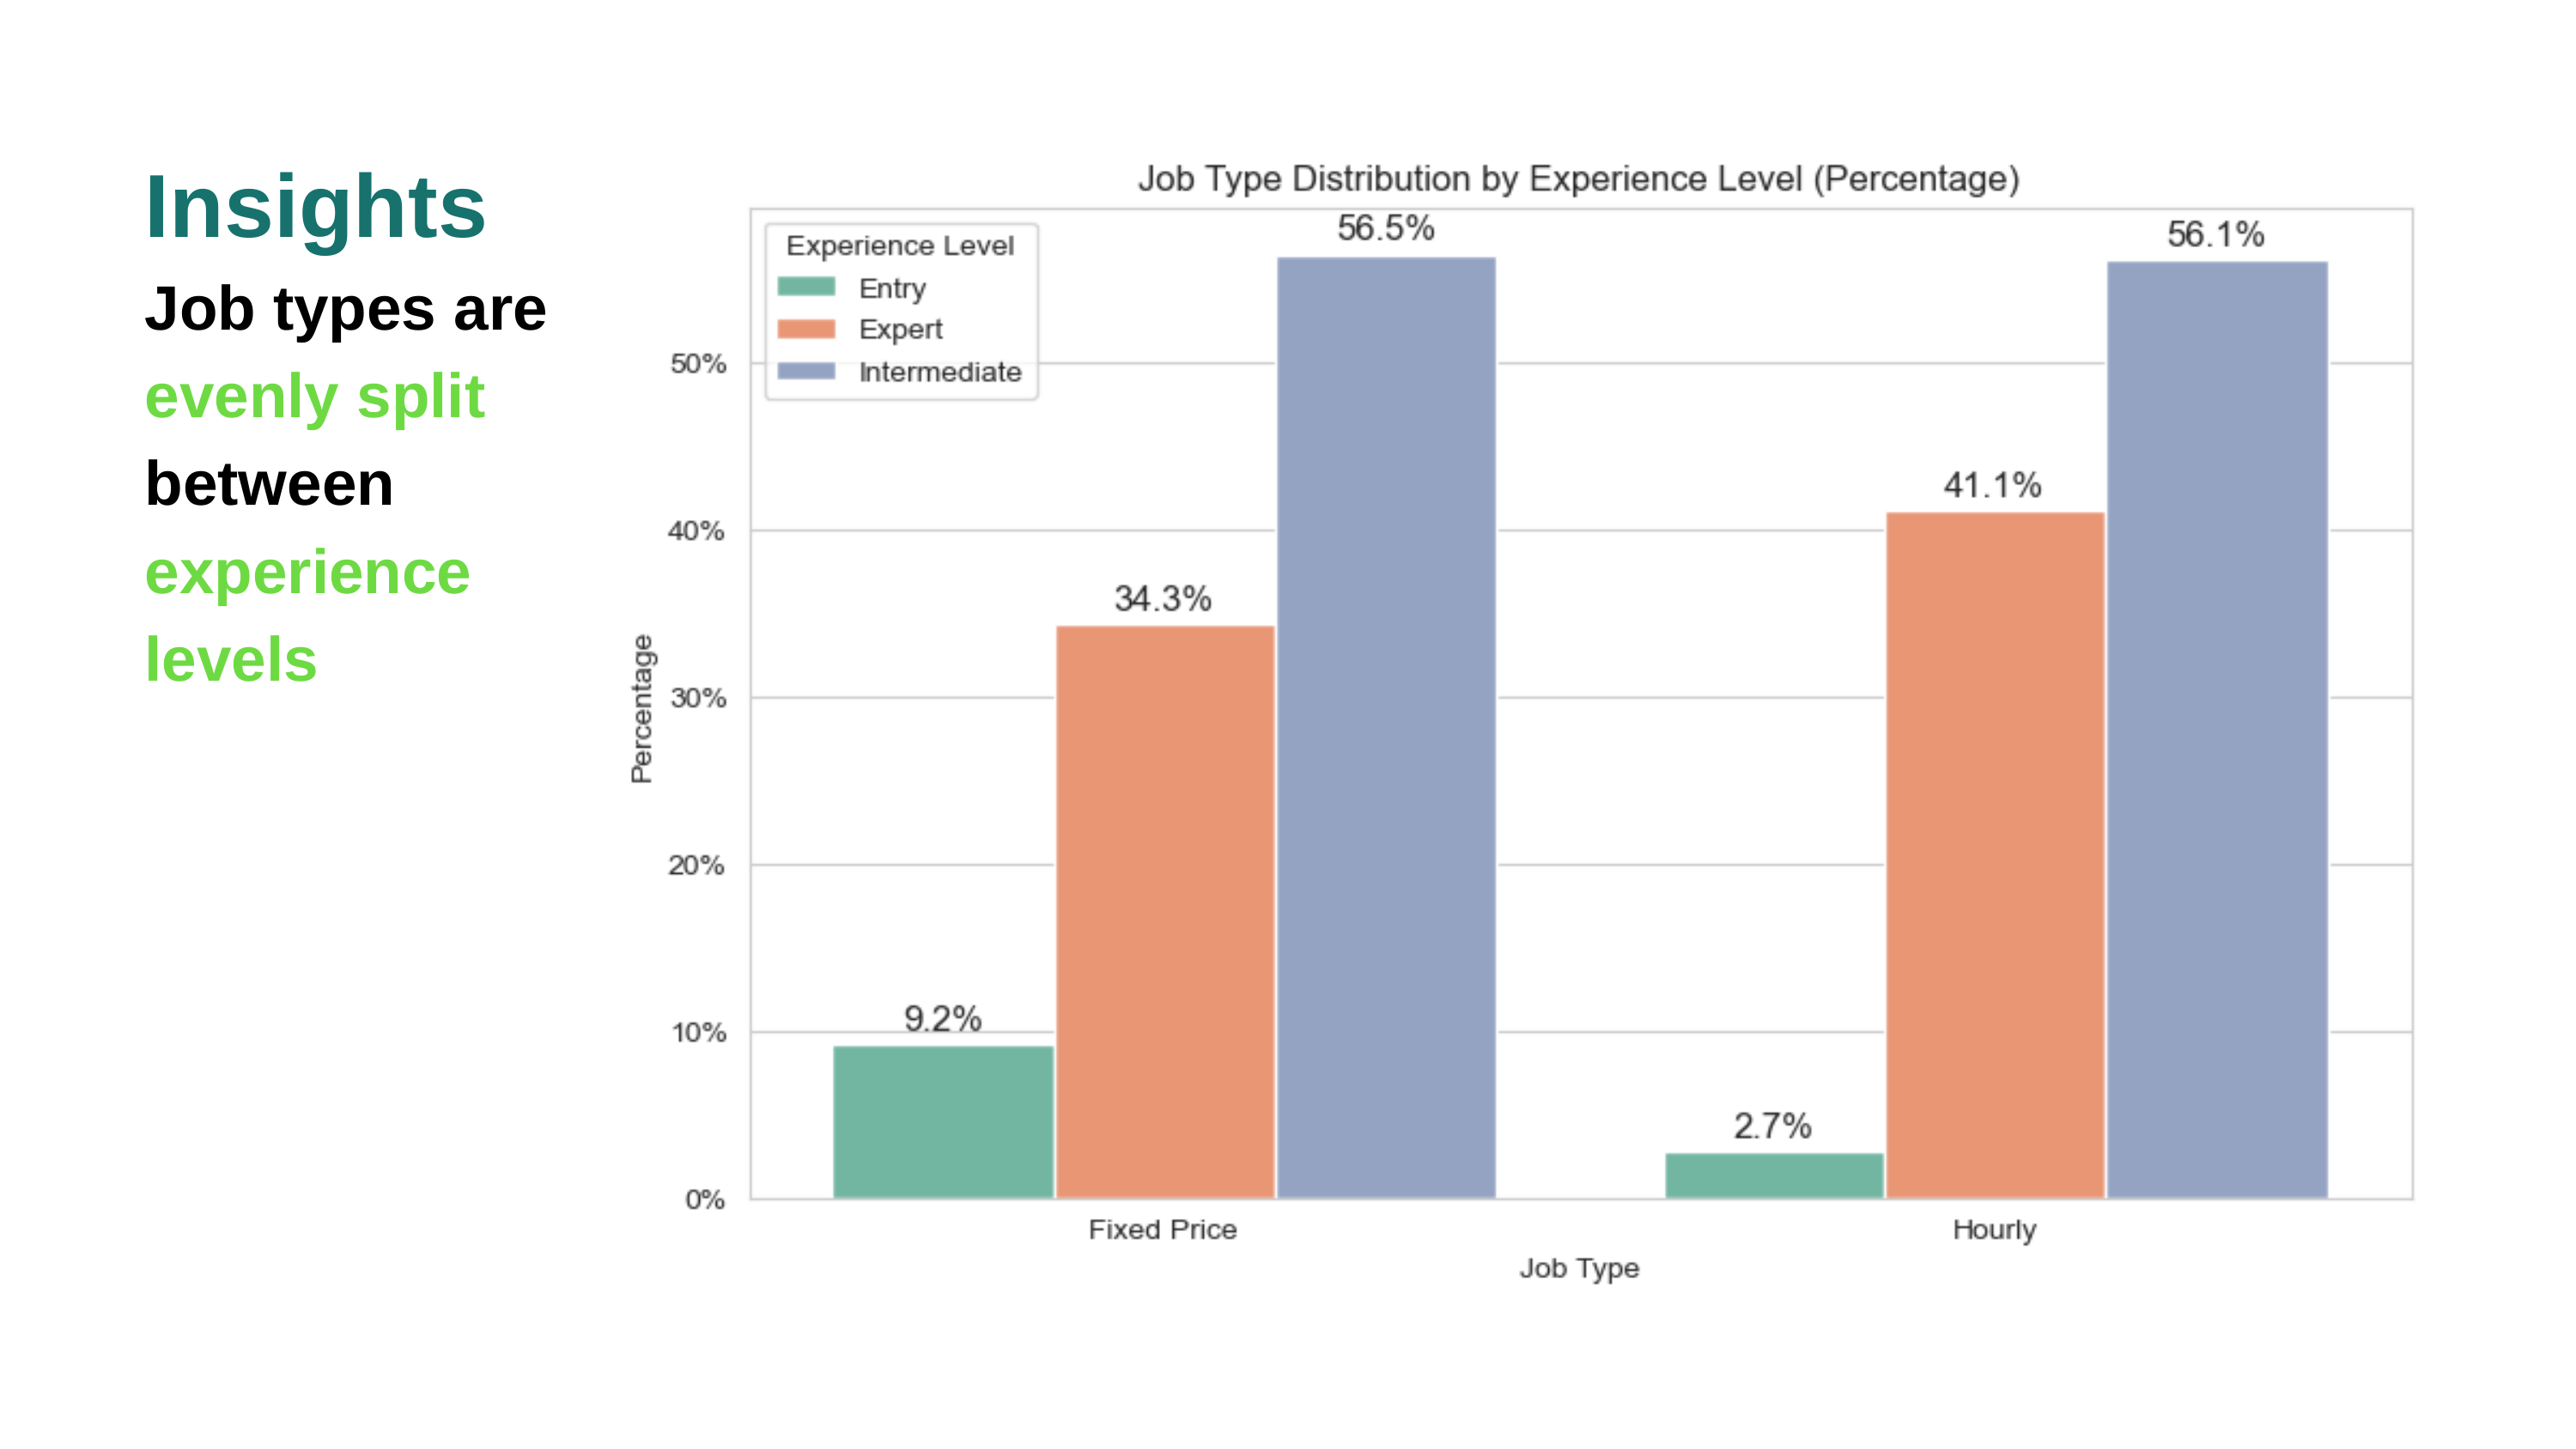

Insights
Job types are evenly split between experience levels